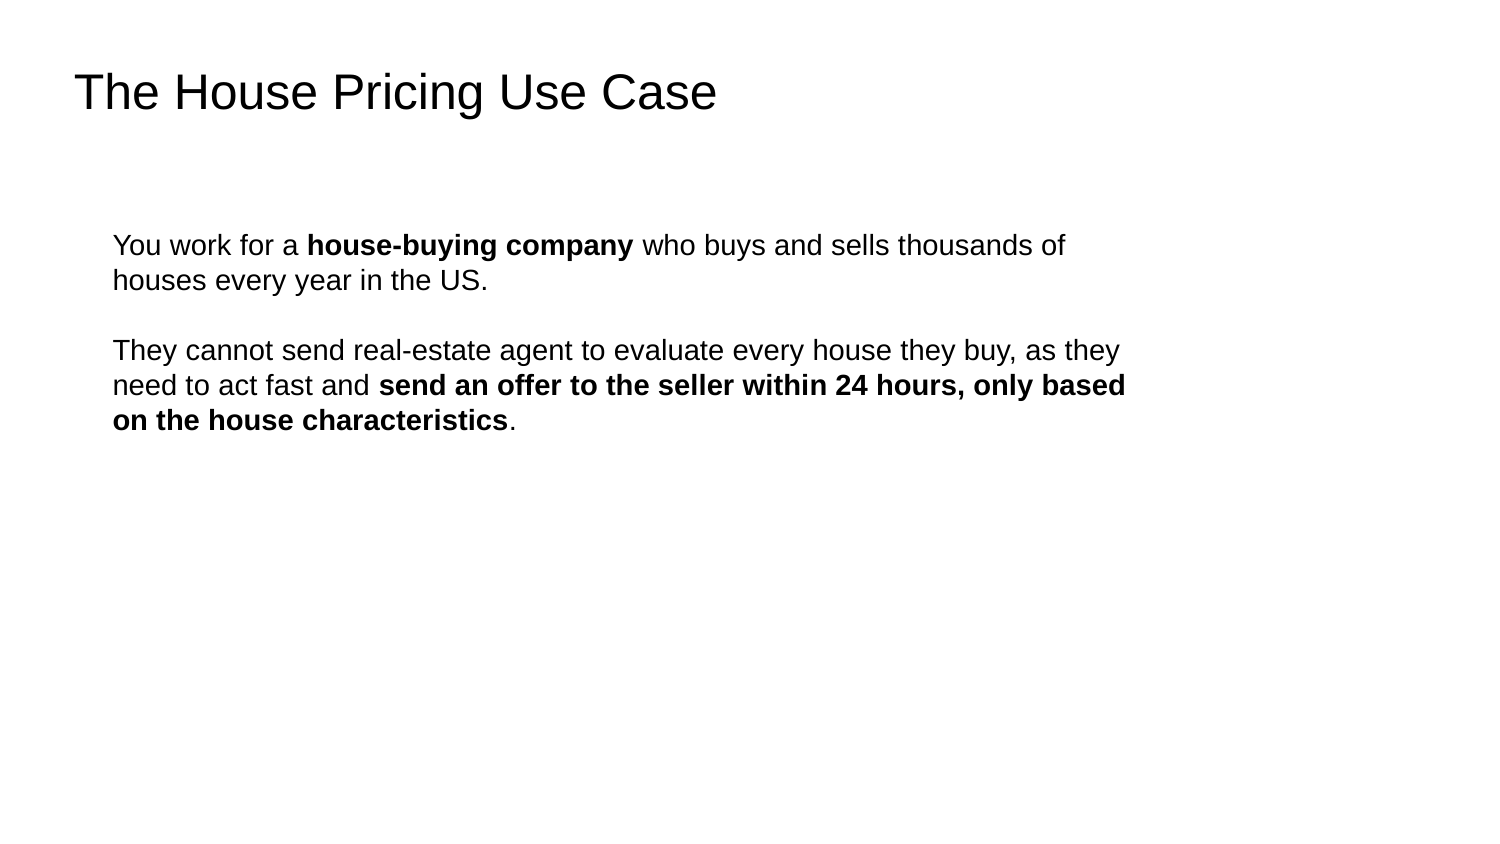

The House Pricing Use Case
You work for a house-buying company who buys and sells thousands of houses every year in the US.

They cannot send real-estate agent to evaluate every house they buy, as they need to act fast and send an offer to the seller within 24 hours, only based on the house characteristics.